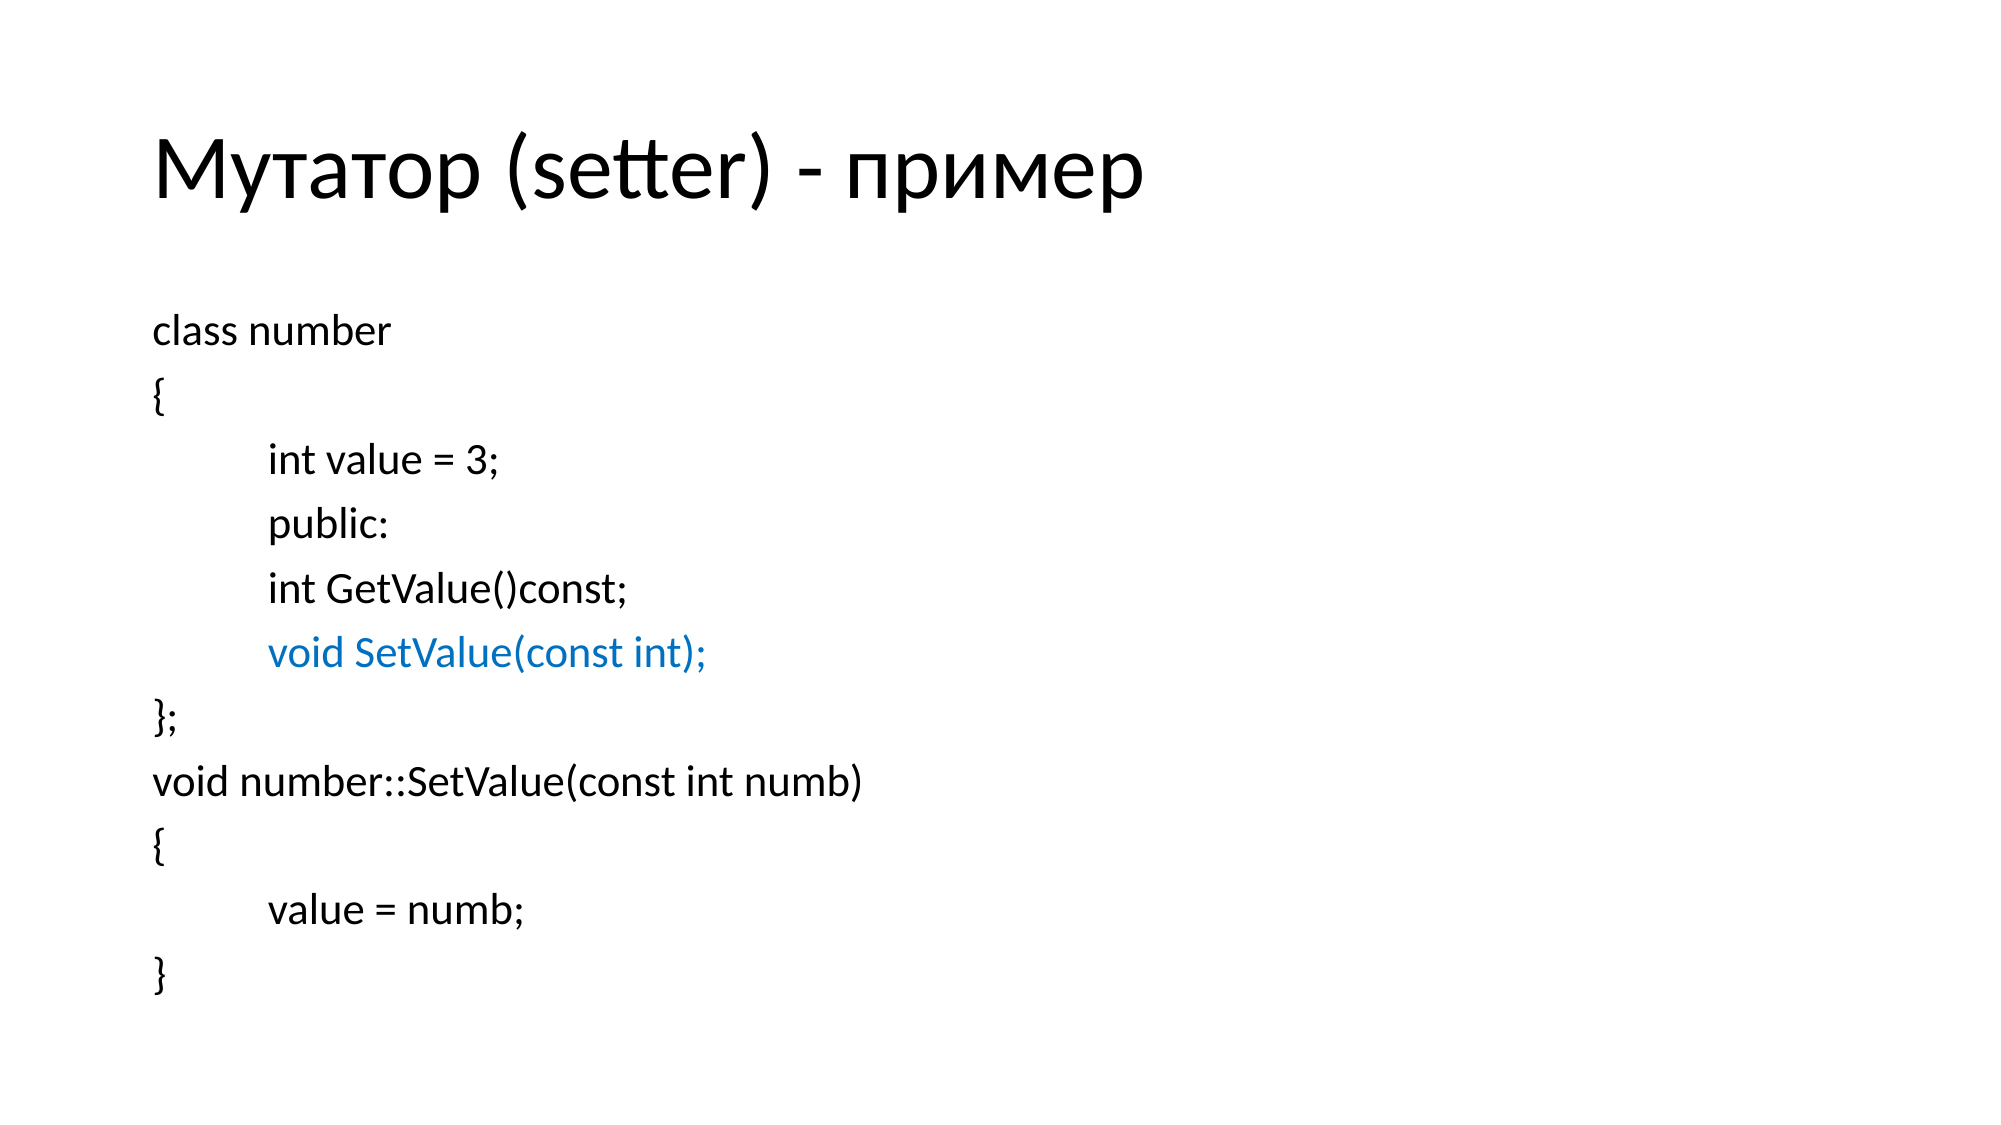

# Мутатор (setter) - пример
class number
{
	int value = 3;
	public:
	int GetValue()const;
	void SetValue(const int);
};
void number::SetValue(const int numb)
{
	value = numb;
}